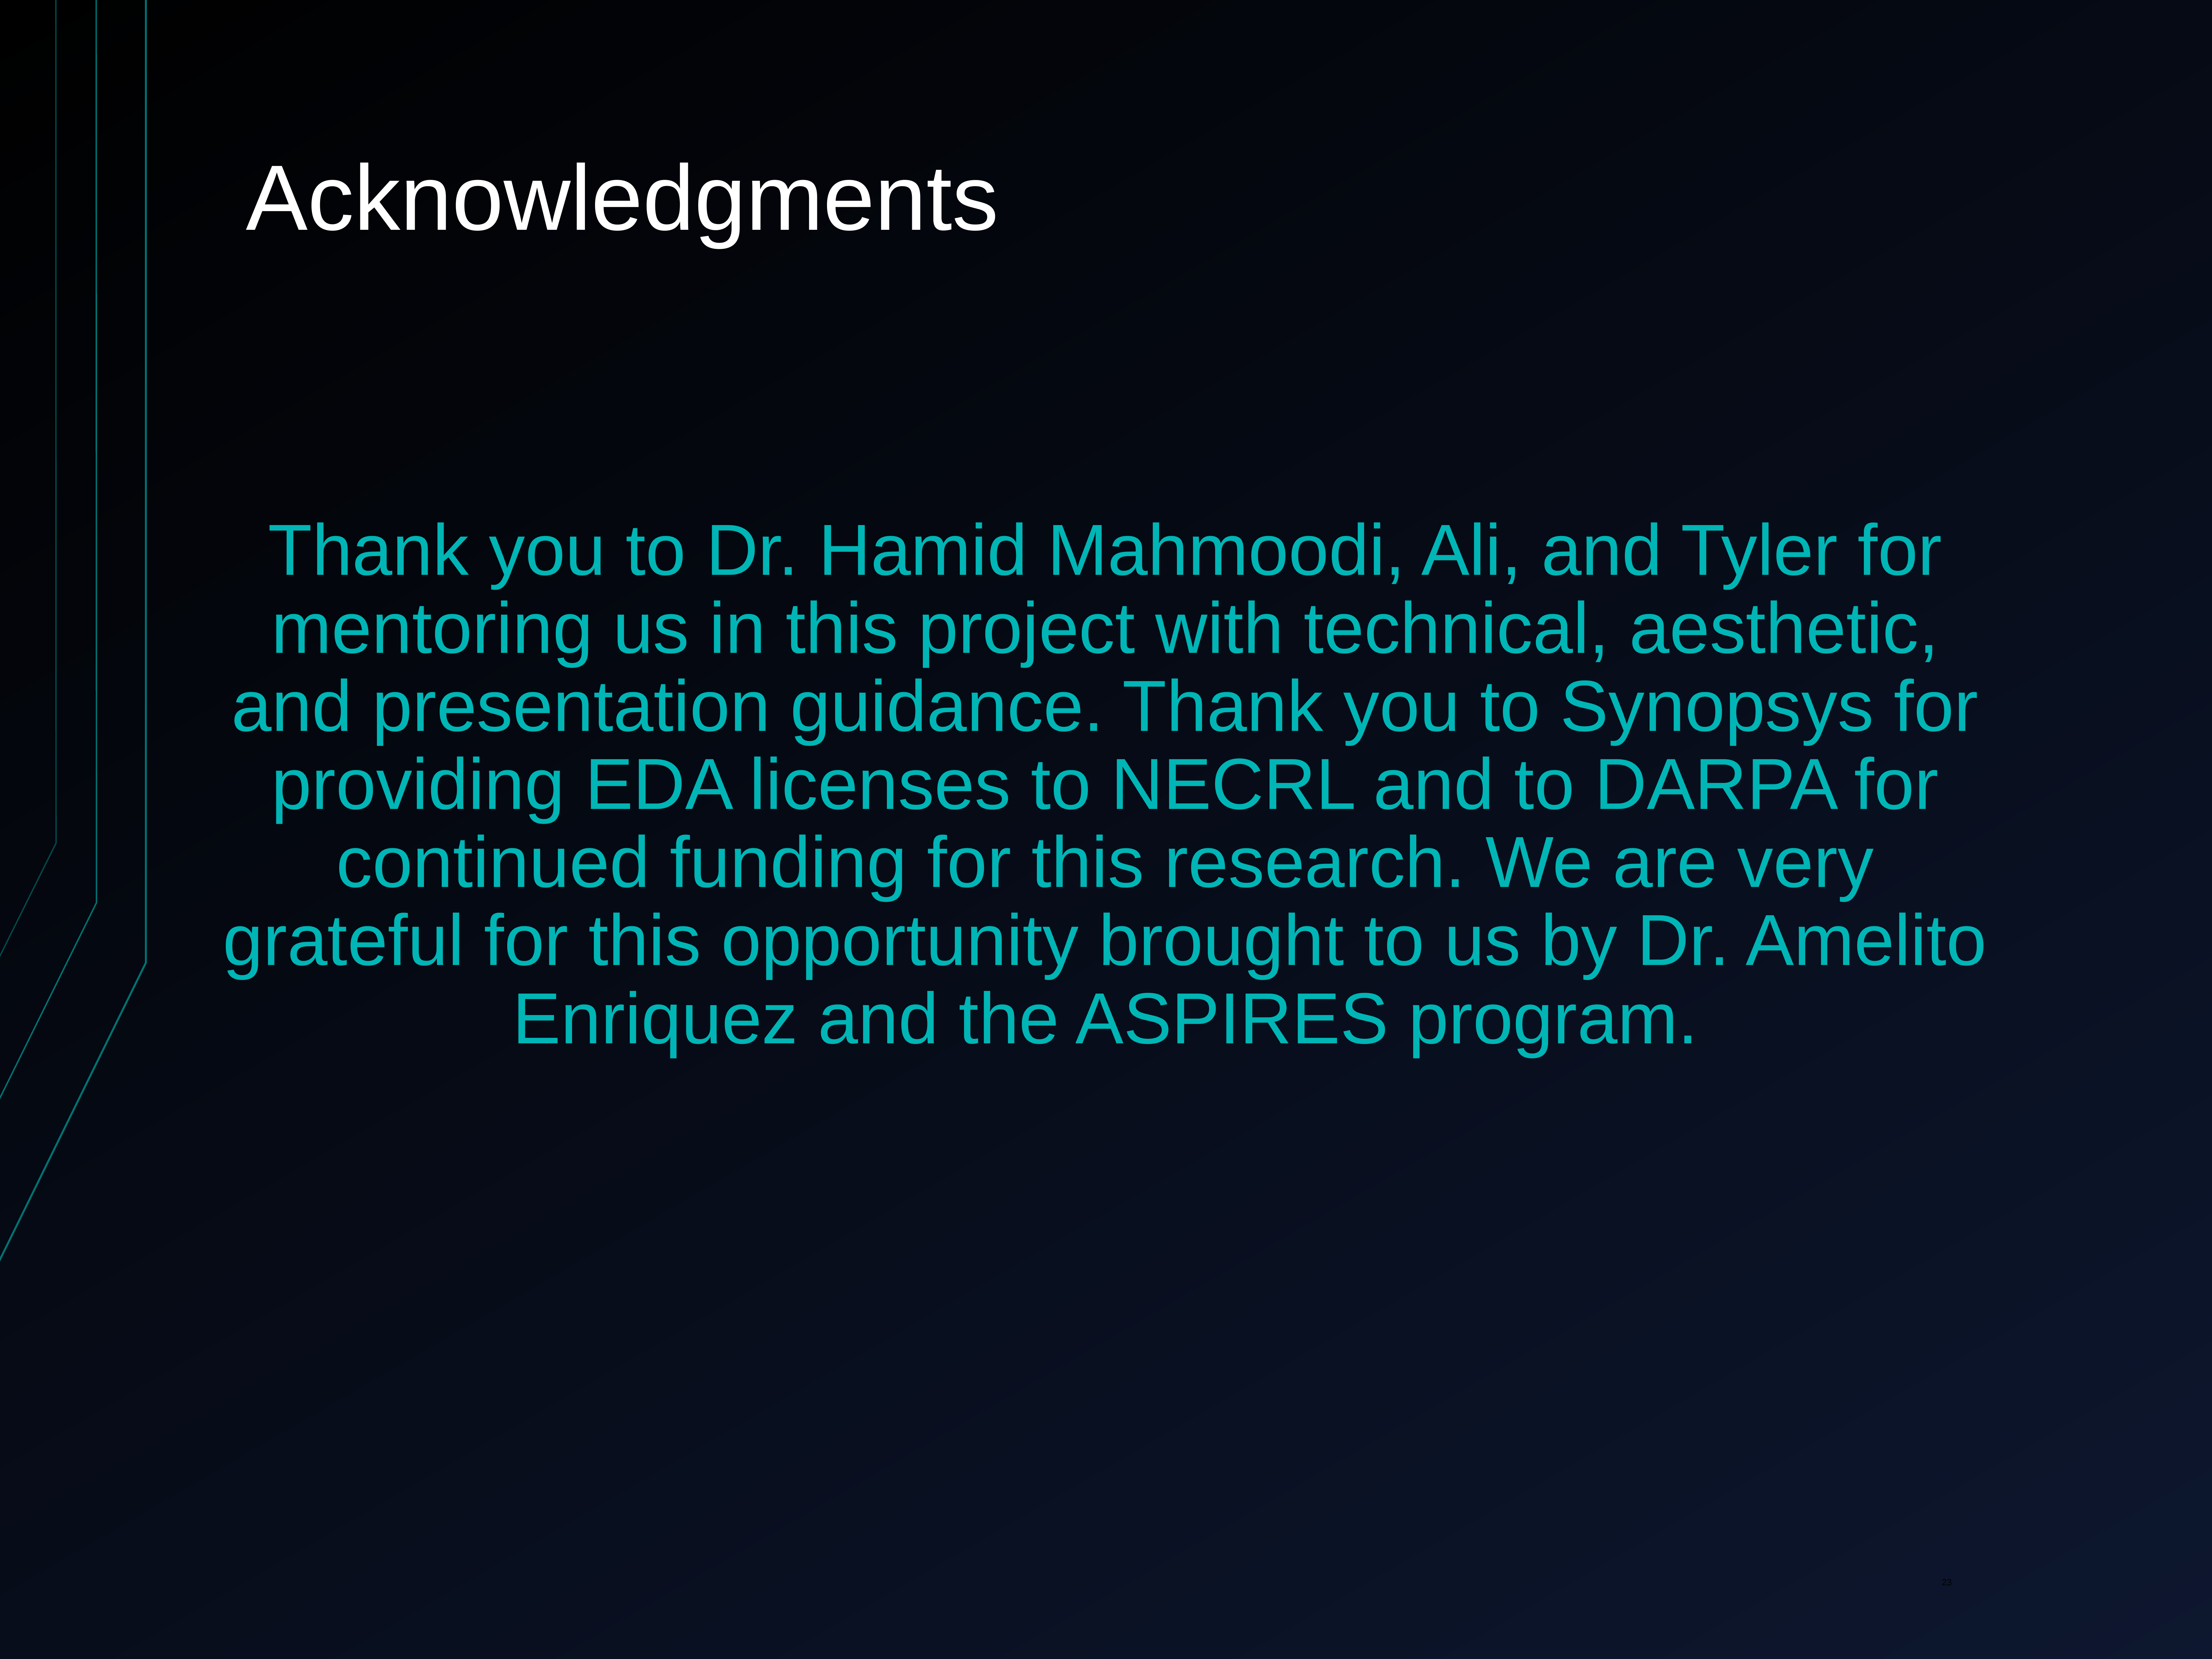

# Acknowledgments

Thank you to Dr. Hamid Mahmoodi, Ali, and Tyler for mentoring us in this project with technical, aesthetic, and presentation guidance. Thank you to Synopsys for providing EDA licenses to NECRL and to DARPA for continued funding for this research. We are very grateful for this opportunity brought to us by Dr. Amelito Enriquez and the ASPIRES program.
23